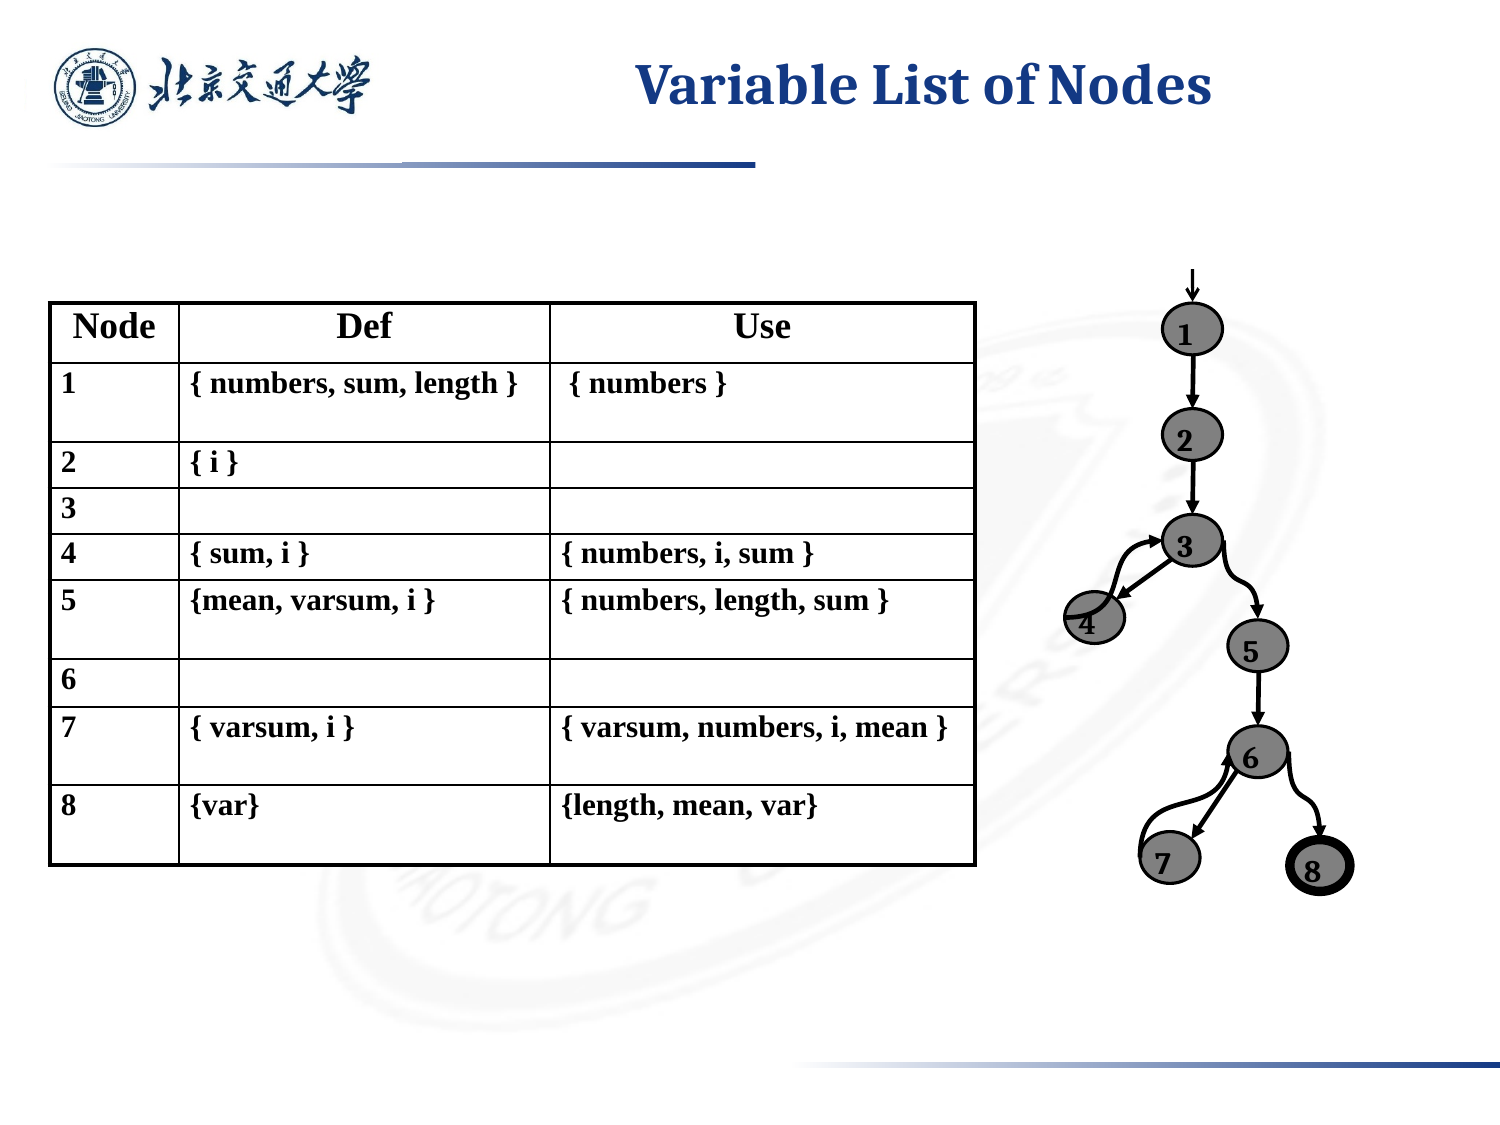

# Variable List of Nodes

1

2

3

4

5

6

7

8
| Node | Def | Use |
| --- | --- | --- |
| 1 | { numbers, sum, length } | { numbers } |
| 2 | { i } |  |
| 3 |  |  |
| 4 | { sum, i } | { numbers, i, sum } |
| 5 | {mean, varsum, i } | { numbers, length, sum } |
| 6 |  |  |
| 7 | { varsum, i } | { varsum, numbers, i, mean } |
| 8 | {var} | {length, mean, var} |